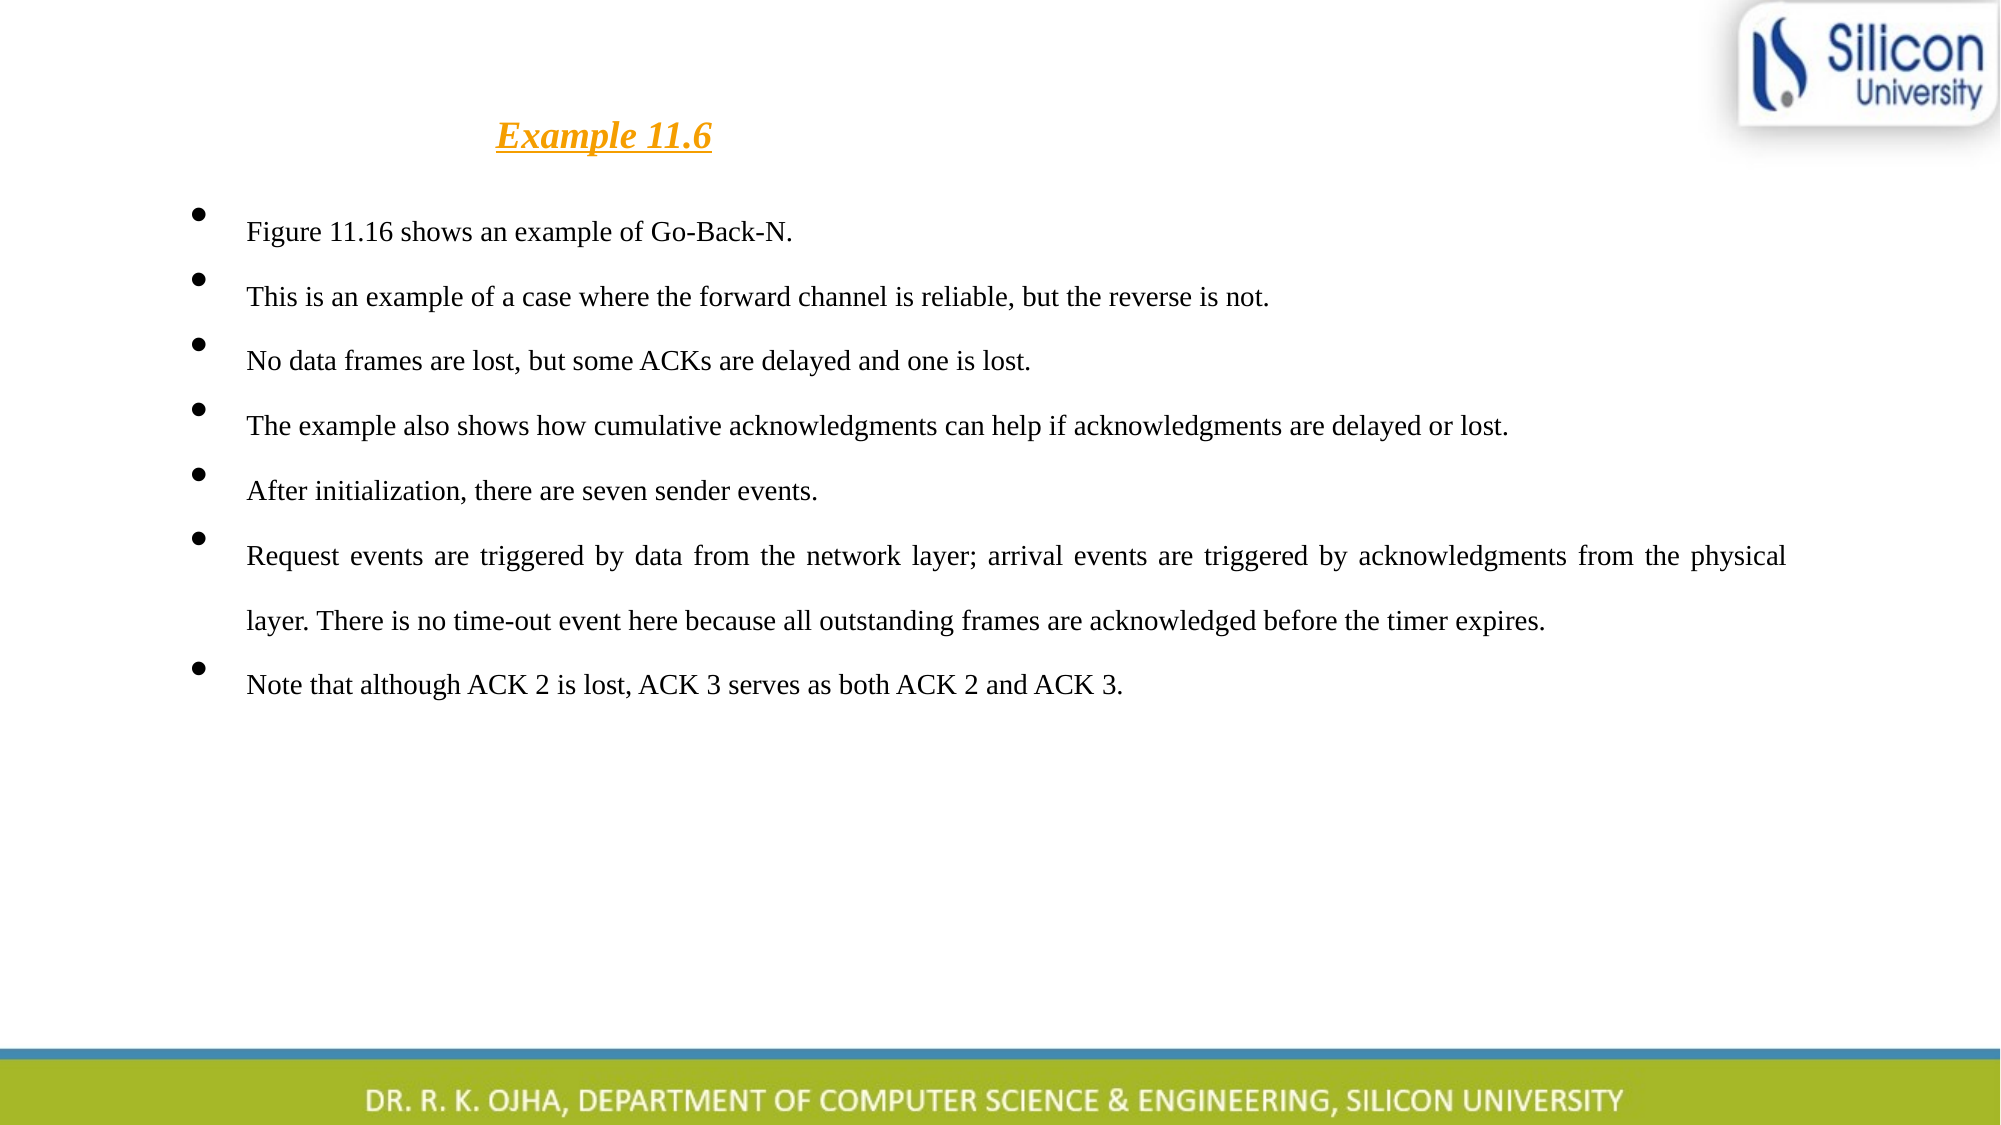

Example 11.6
Figure 11.16 shows an example of Go-Back-N.
This is an example of a case where the forward channel is reliable, but the reverse is not.
No data frames are lost, but some ACKs are delayed and one is lost.
The example also shows how cumulative acknowledgments can help if acknowledgments are delayed or lost.
After initialization, there are seven sender events.
Request events are triggered by data from the network layer; arrival events are triggered by acknowledgments from the physical layer. There is no time-out event here because all outstanding frames are acknowledged before the timer expires.
Note that although ACK 2 is lost, ACK 3 serves as both ACK 2 and ACK 3.
57